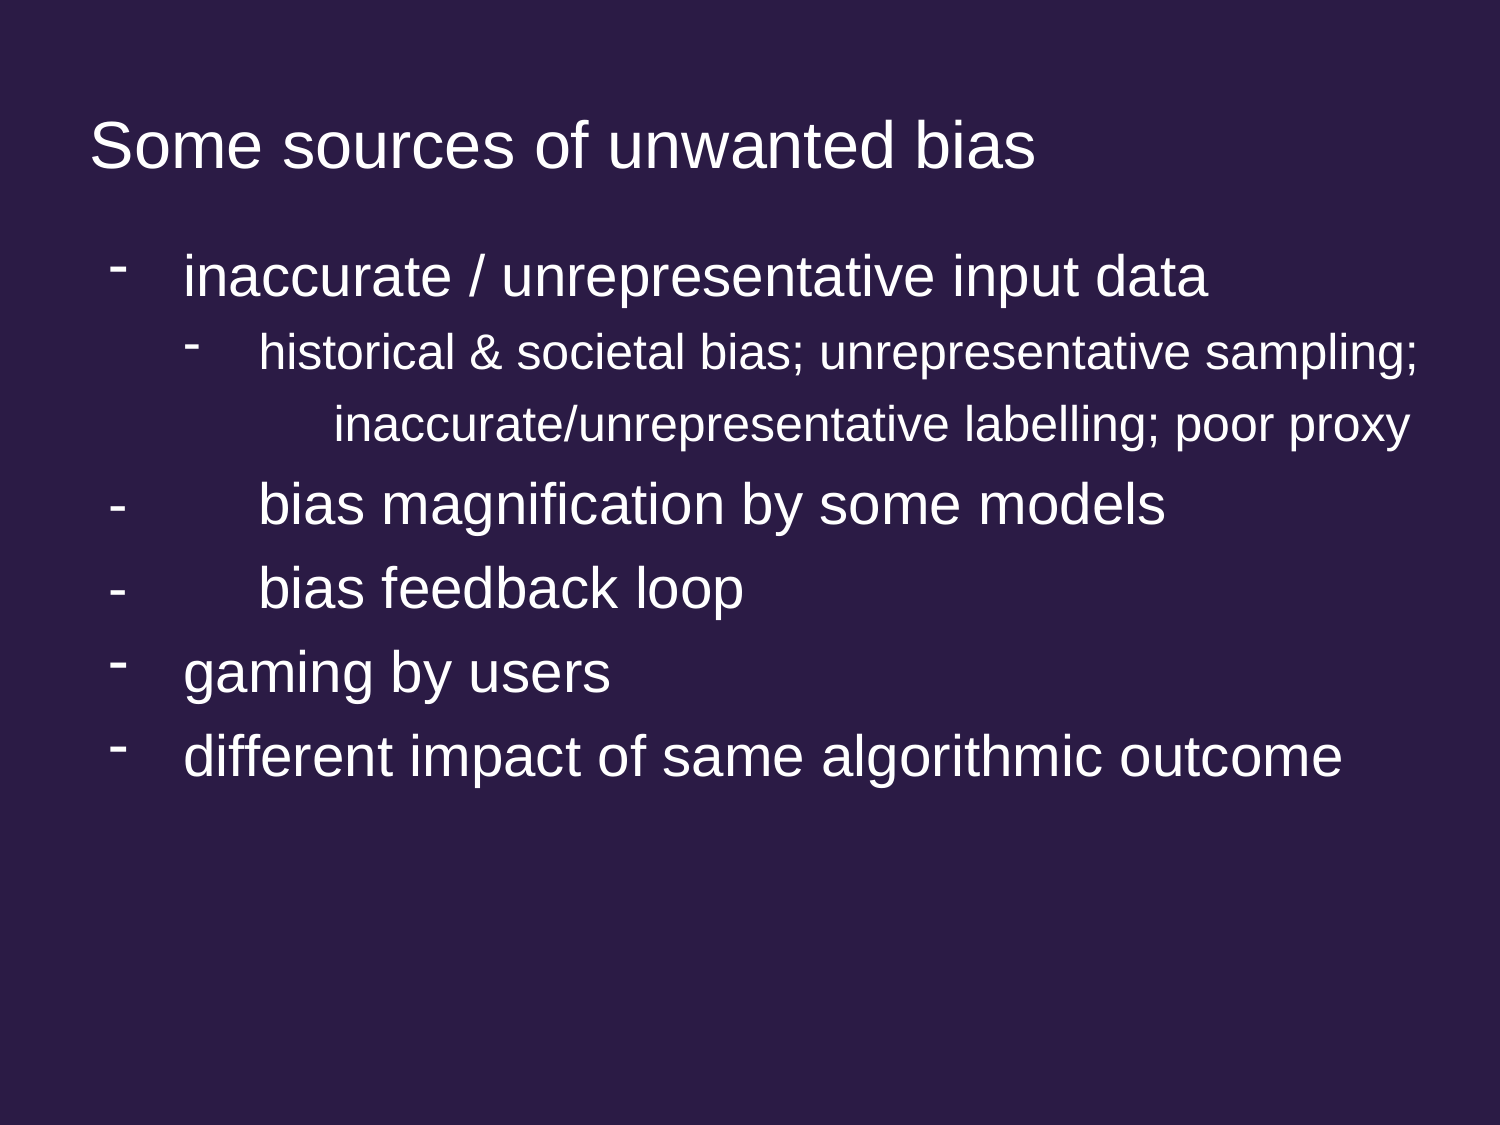

Some sources of unwanted bias
inaccurate / unrepresentative input data
historical & societal bias; unrepresentative sampling;
	inaccurate/unrepresentative labelling; poor proxy
-	bias magnification by some models
- 	bias feedback loop
gaming by users
different impact of same algorithmic outcome